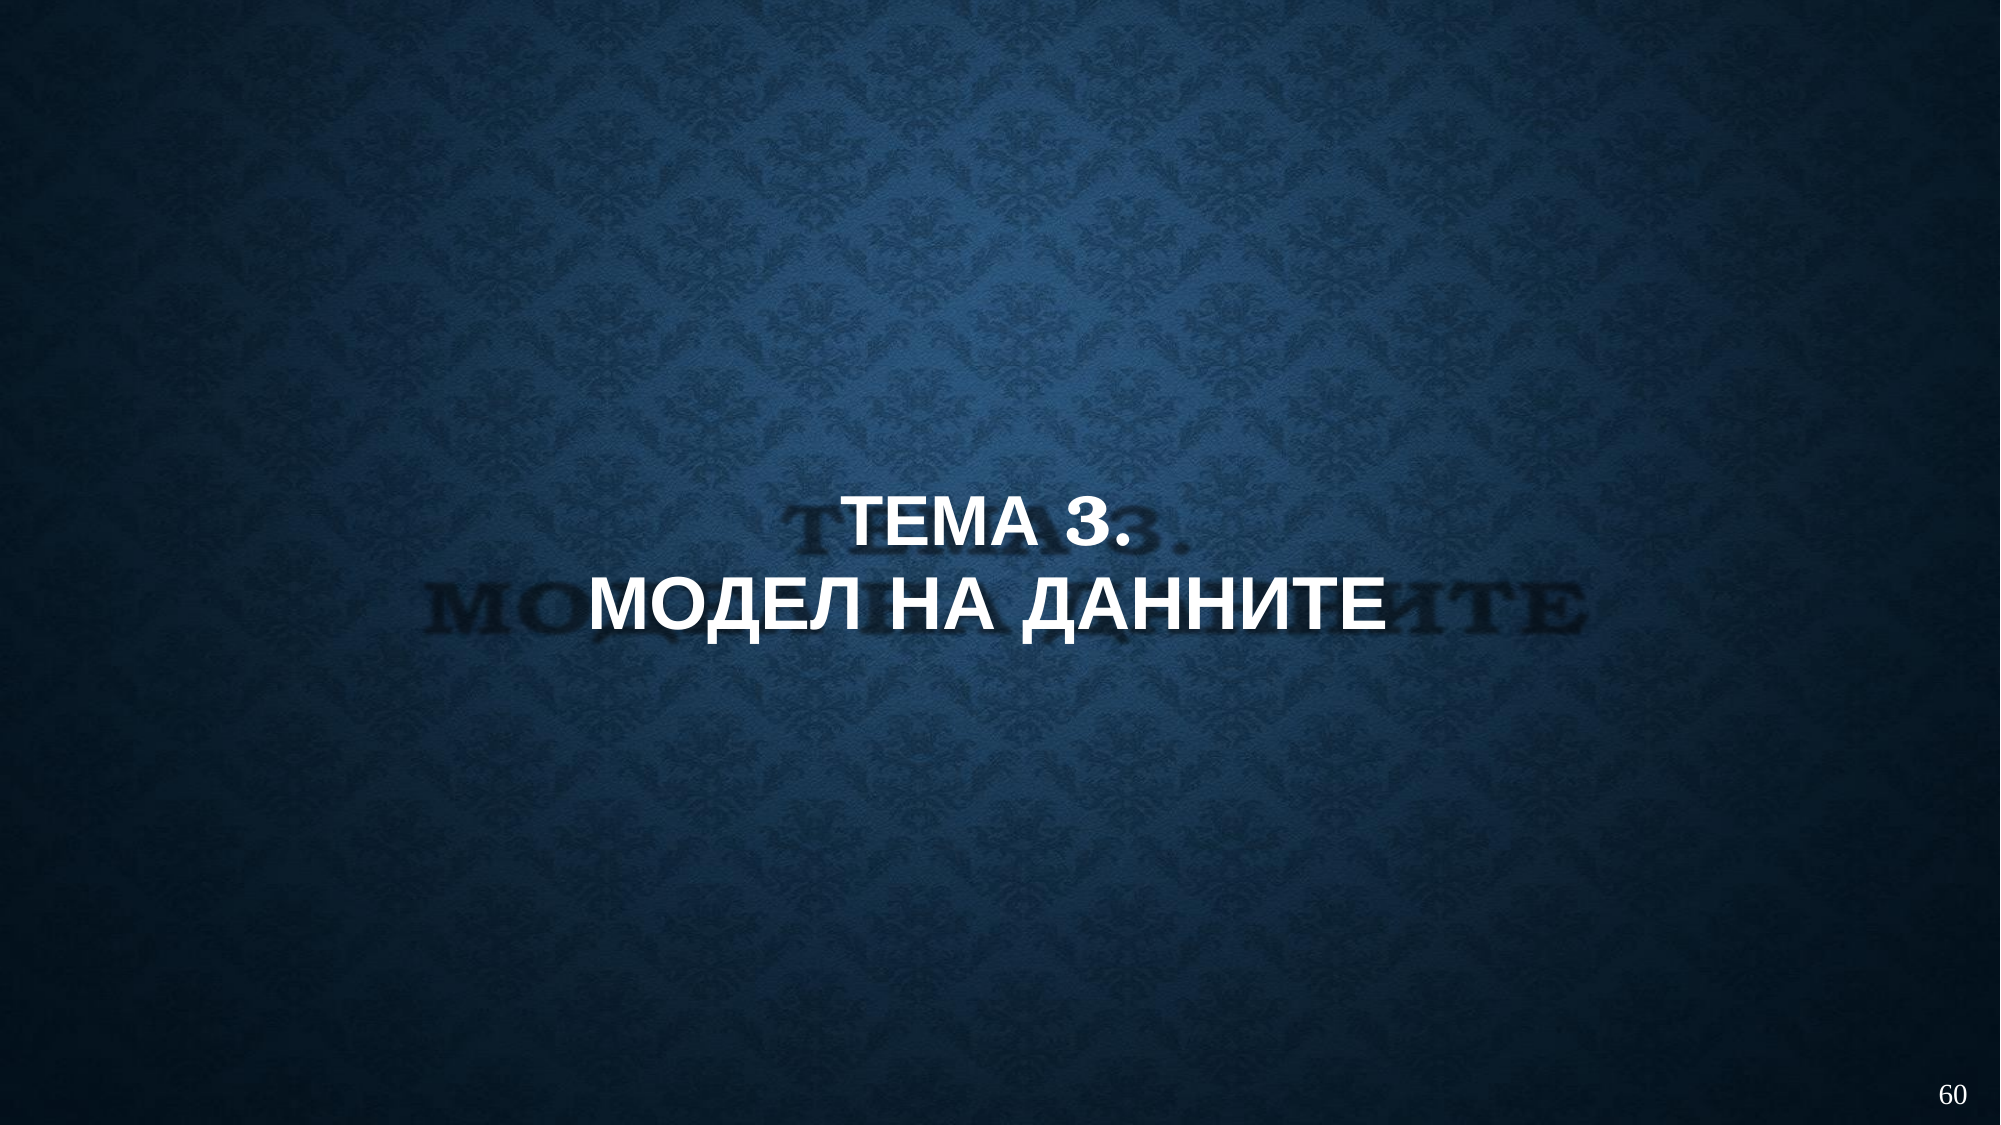

# ТЕМА 3.
МОДЕЛ НА ДАННИТЕ
60